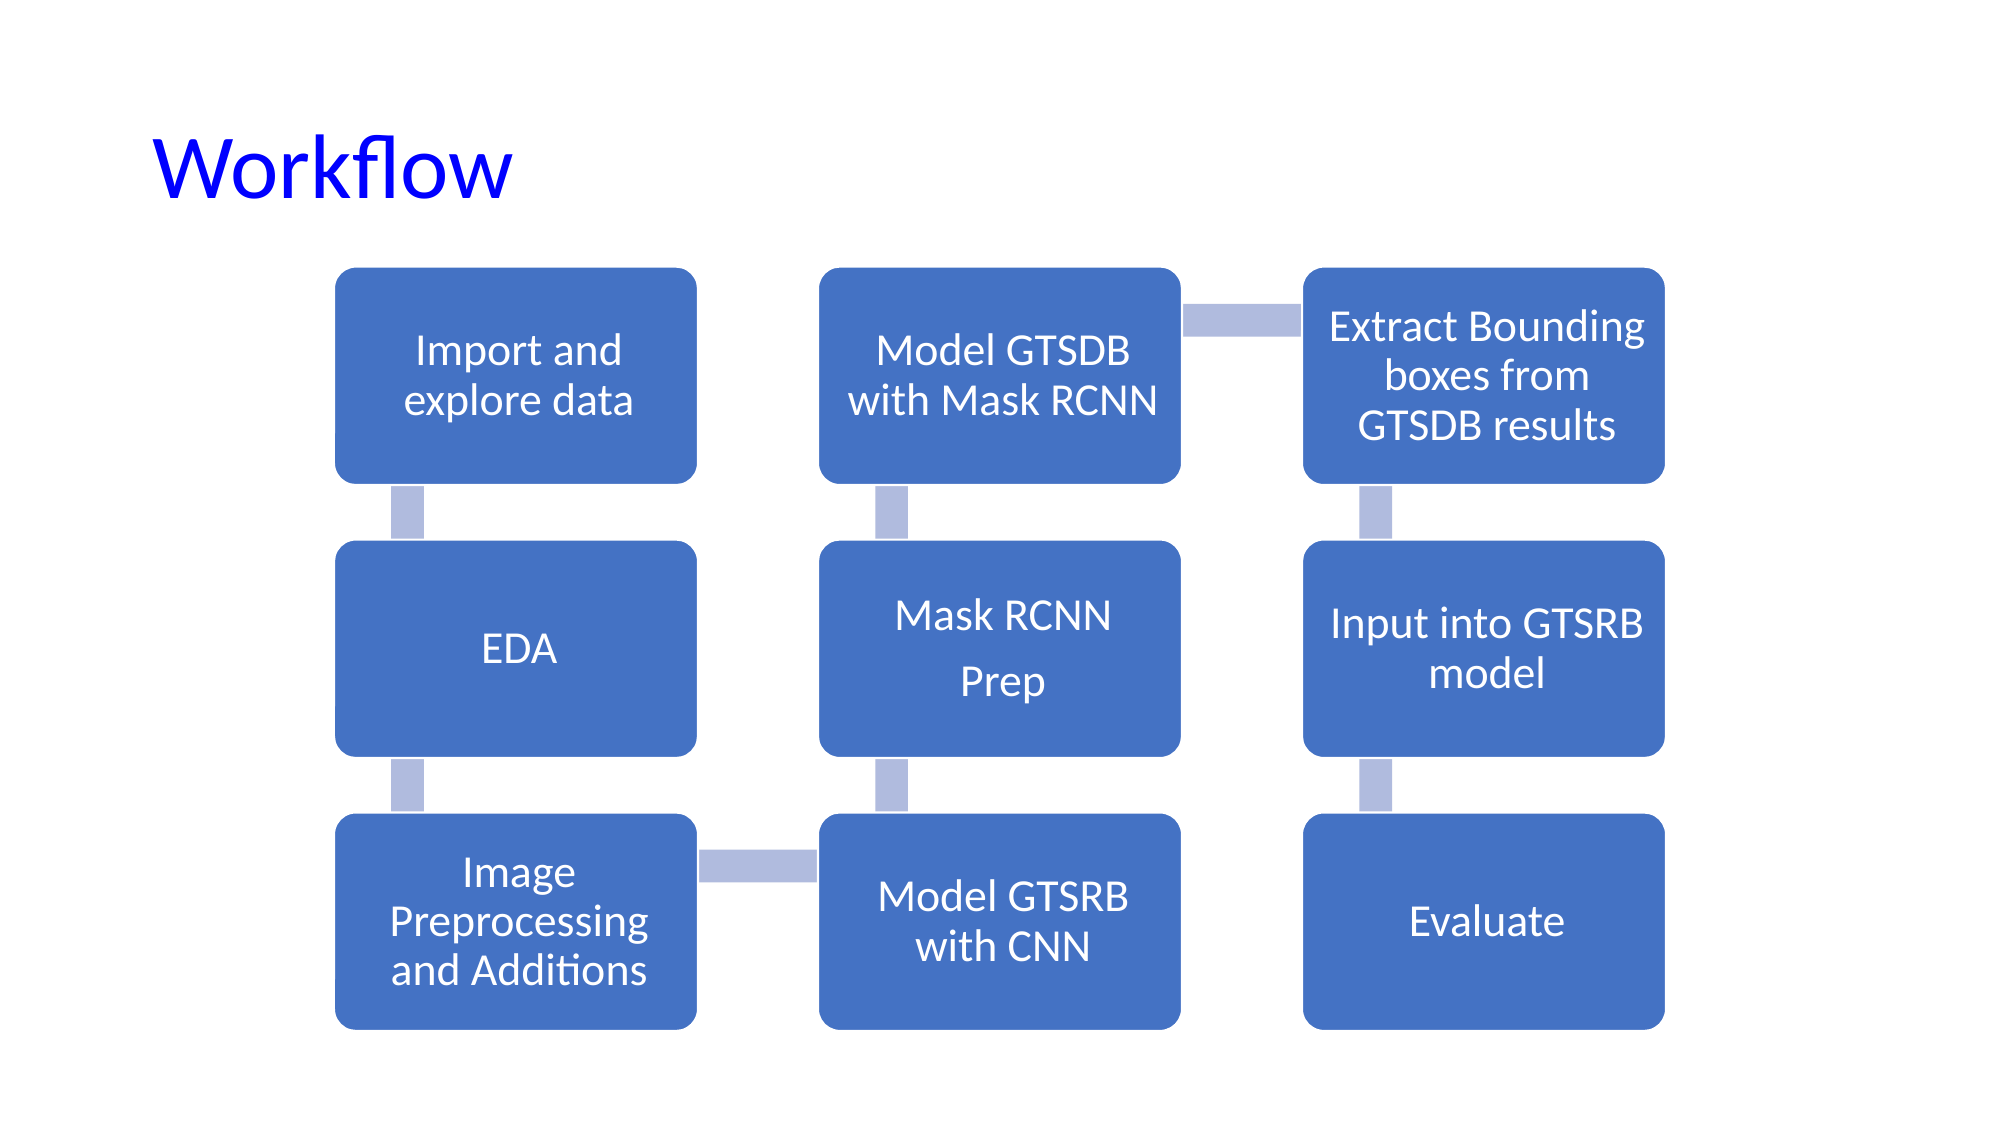

# Workflow
Import and explore data
EDA
Image Preprocessing and Additions
Model GTSRB with CNN
Mask RCNN
Prep
Model GTSDB with Mask RCNN
Extract Bounding boxes from GTSDB results
Input into GTSRB model
Evaluate